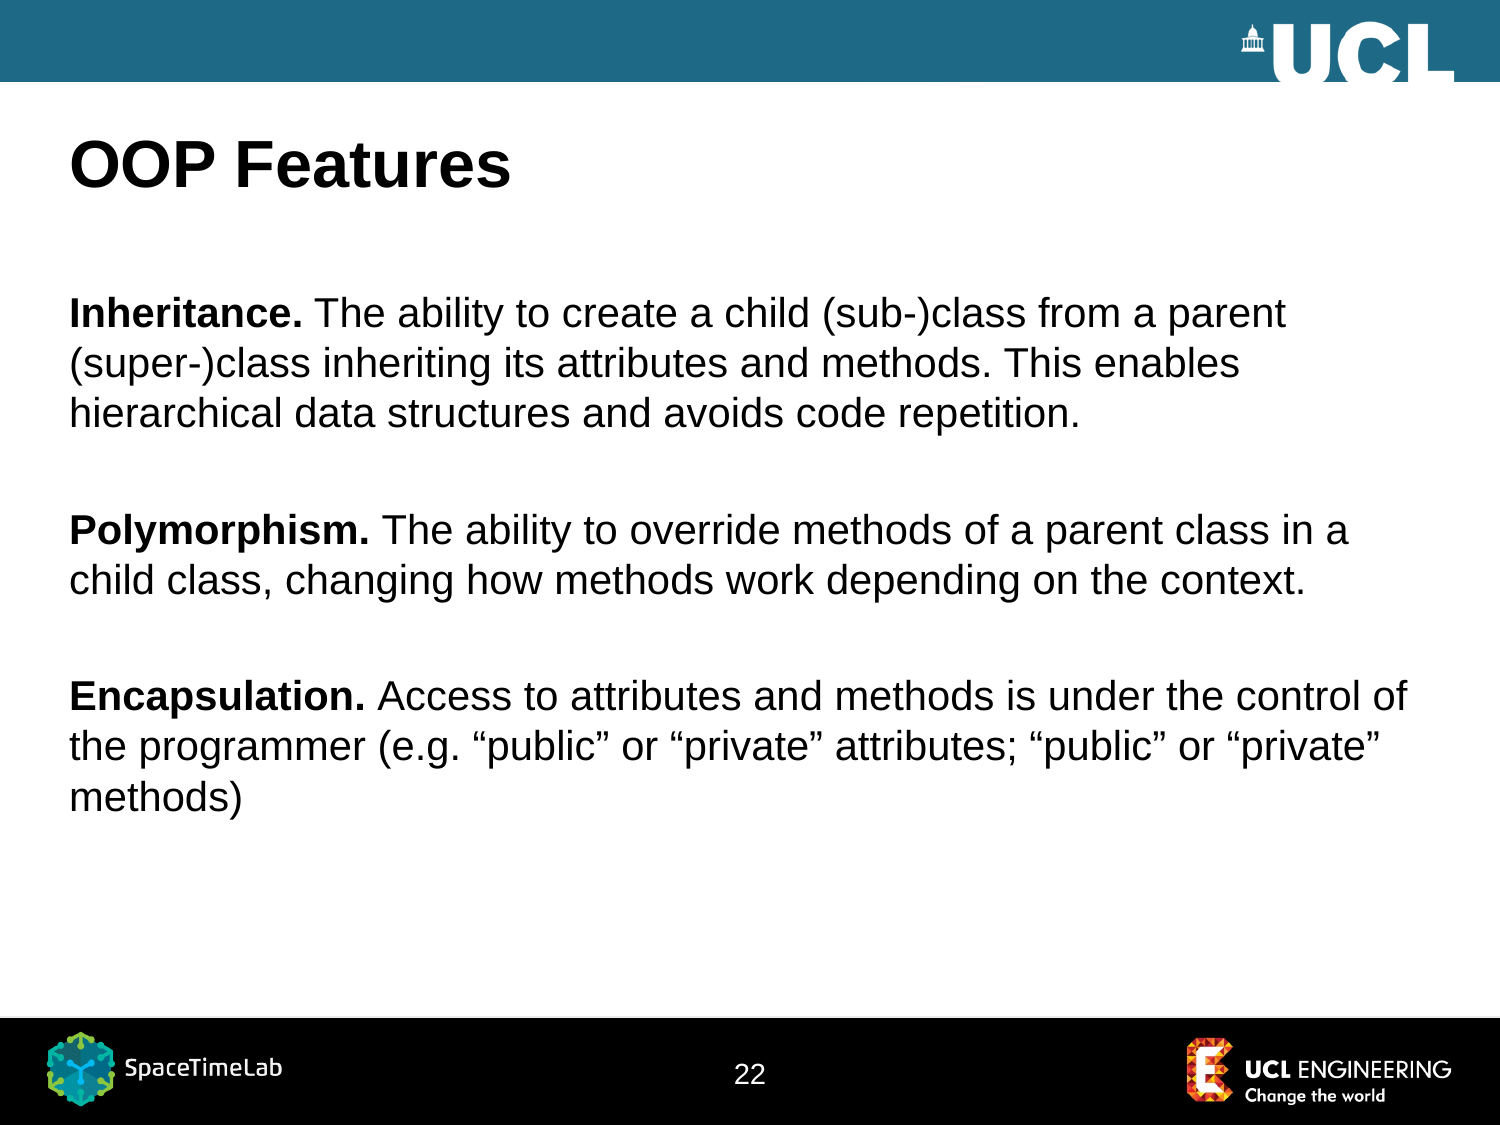

# OOP Features

Inheritance. The ability to create a child (sub-)class from a parent (super-)class inheriting its attributes and methods. This enables hierarchical data structures and avoids code repetition.

Polymorphism. The ability to override methods of a parent class in a child class, changing how methods work depending on the context.

Encapsulation. Access to attributes and methods is under the control of the programmer (e.g. “public” or “private” attributes; “public” or “private” methods)

23